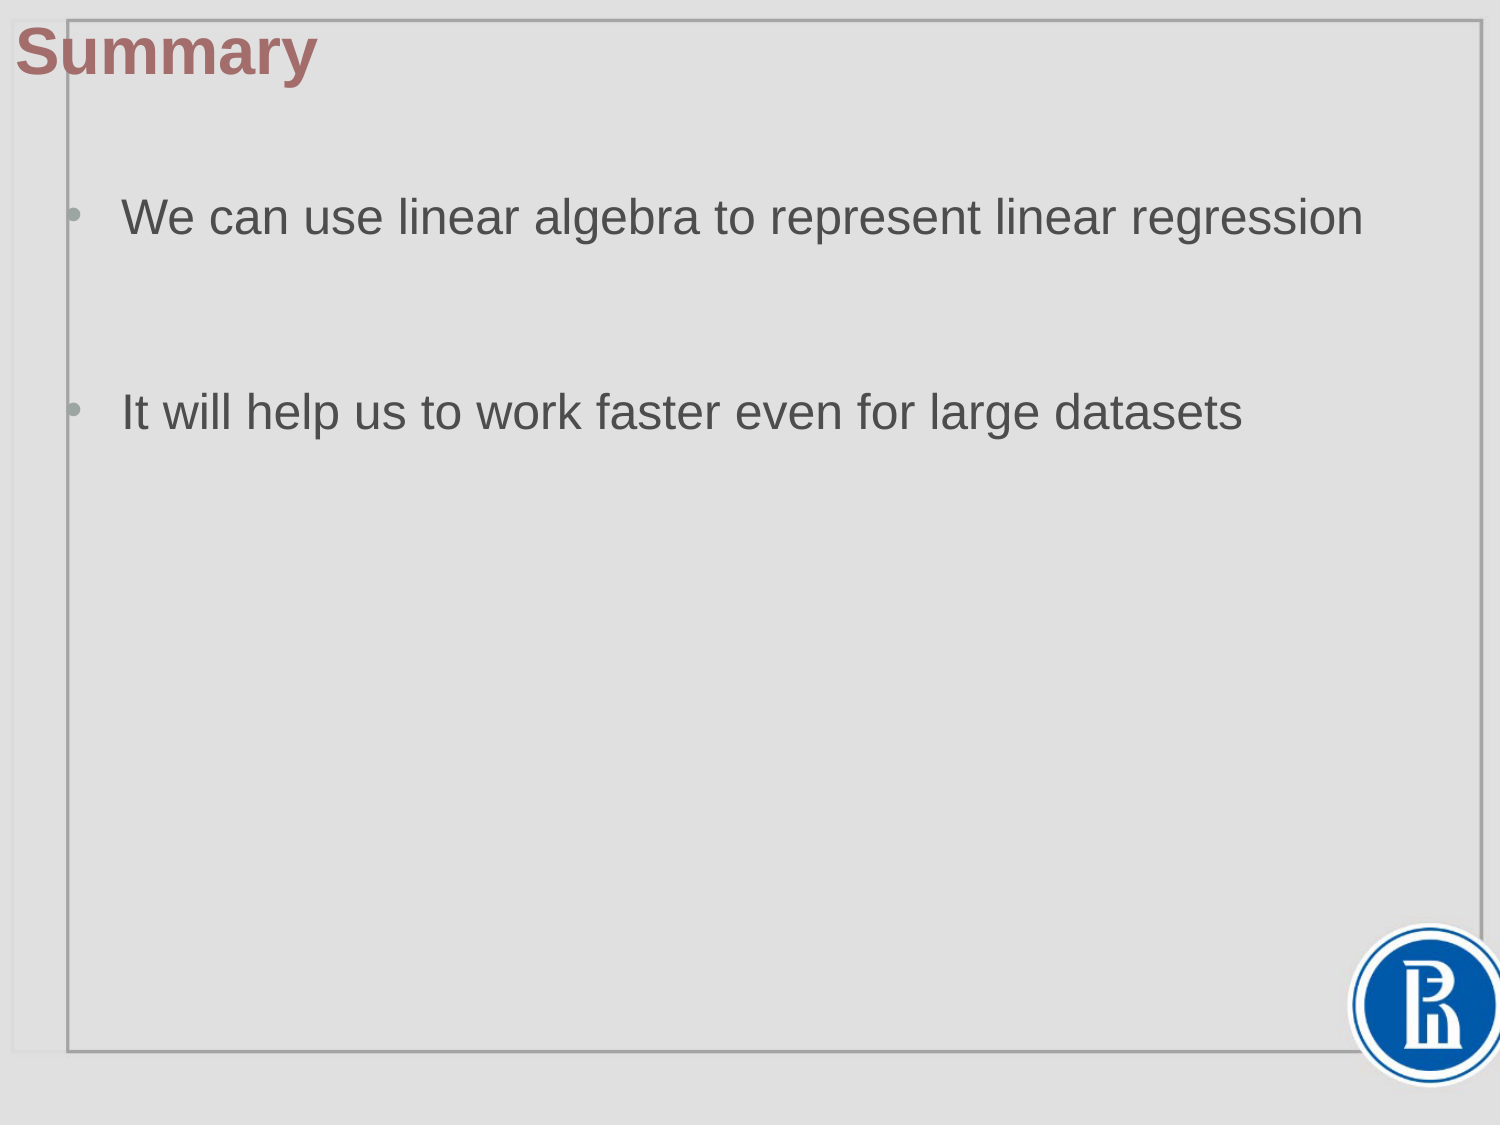

# Summary
We can use linear algebra to represent linear regression

It will help us to work faster even for large datasets